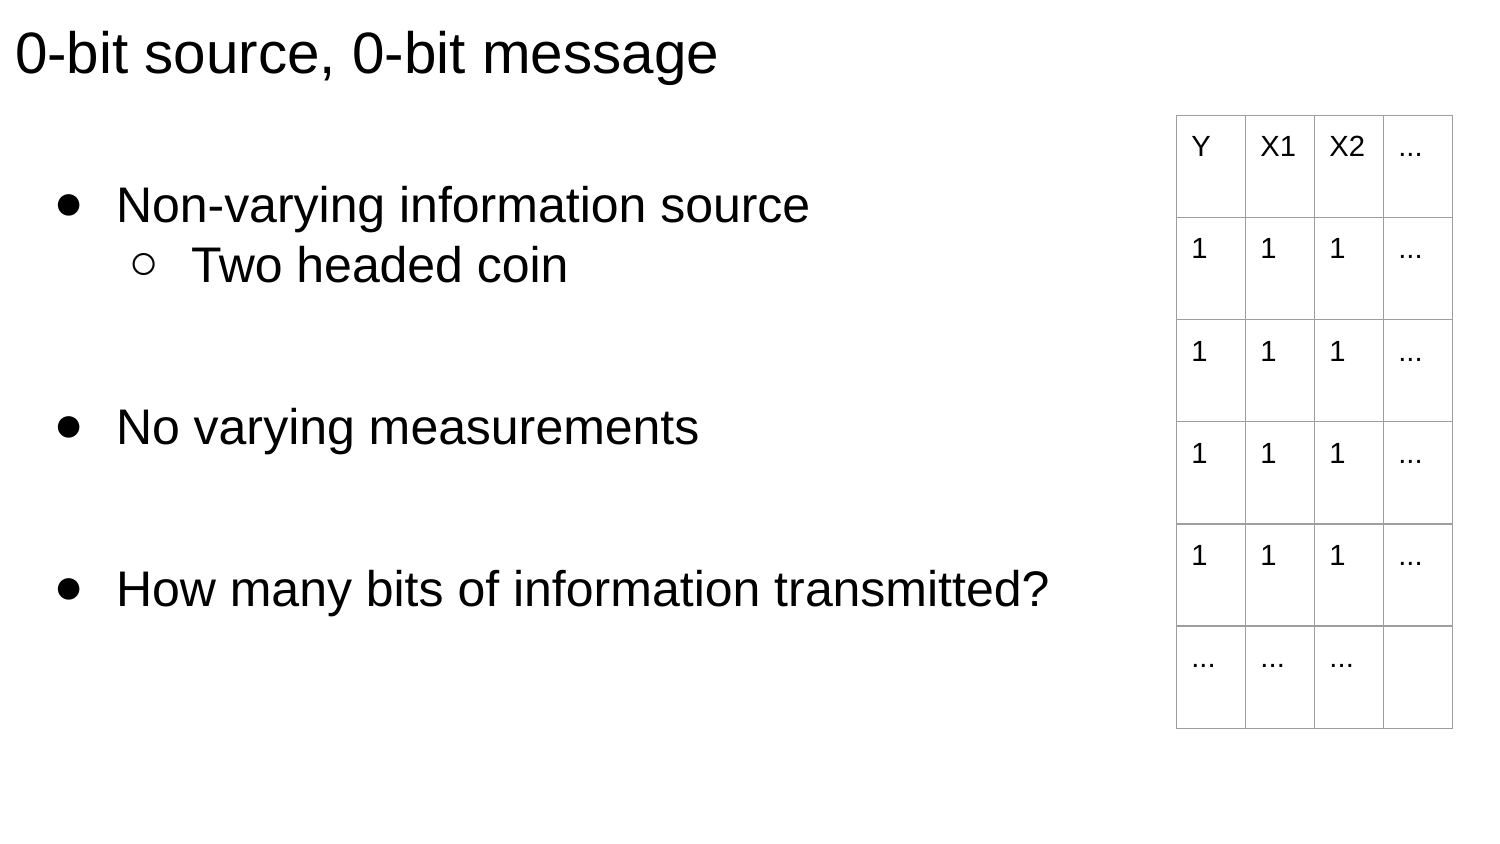

# 0-bit source, 0-bit message

| Y | X1 | X2 | ... |
| --- | --- | --- | --- |
| 1 | 1 | 1 | ... |
| 1 | 1 | 1 | ... |
| 1 | 1 | 1 | ... |
| 1 | 1 | 1 | ... |
| ... | ... | ... |  |
Non-varying information source
Two headed coin

No varying measurements

How many bits of information transmitted?